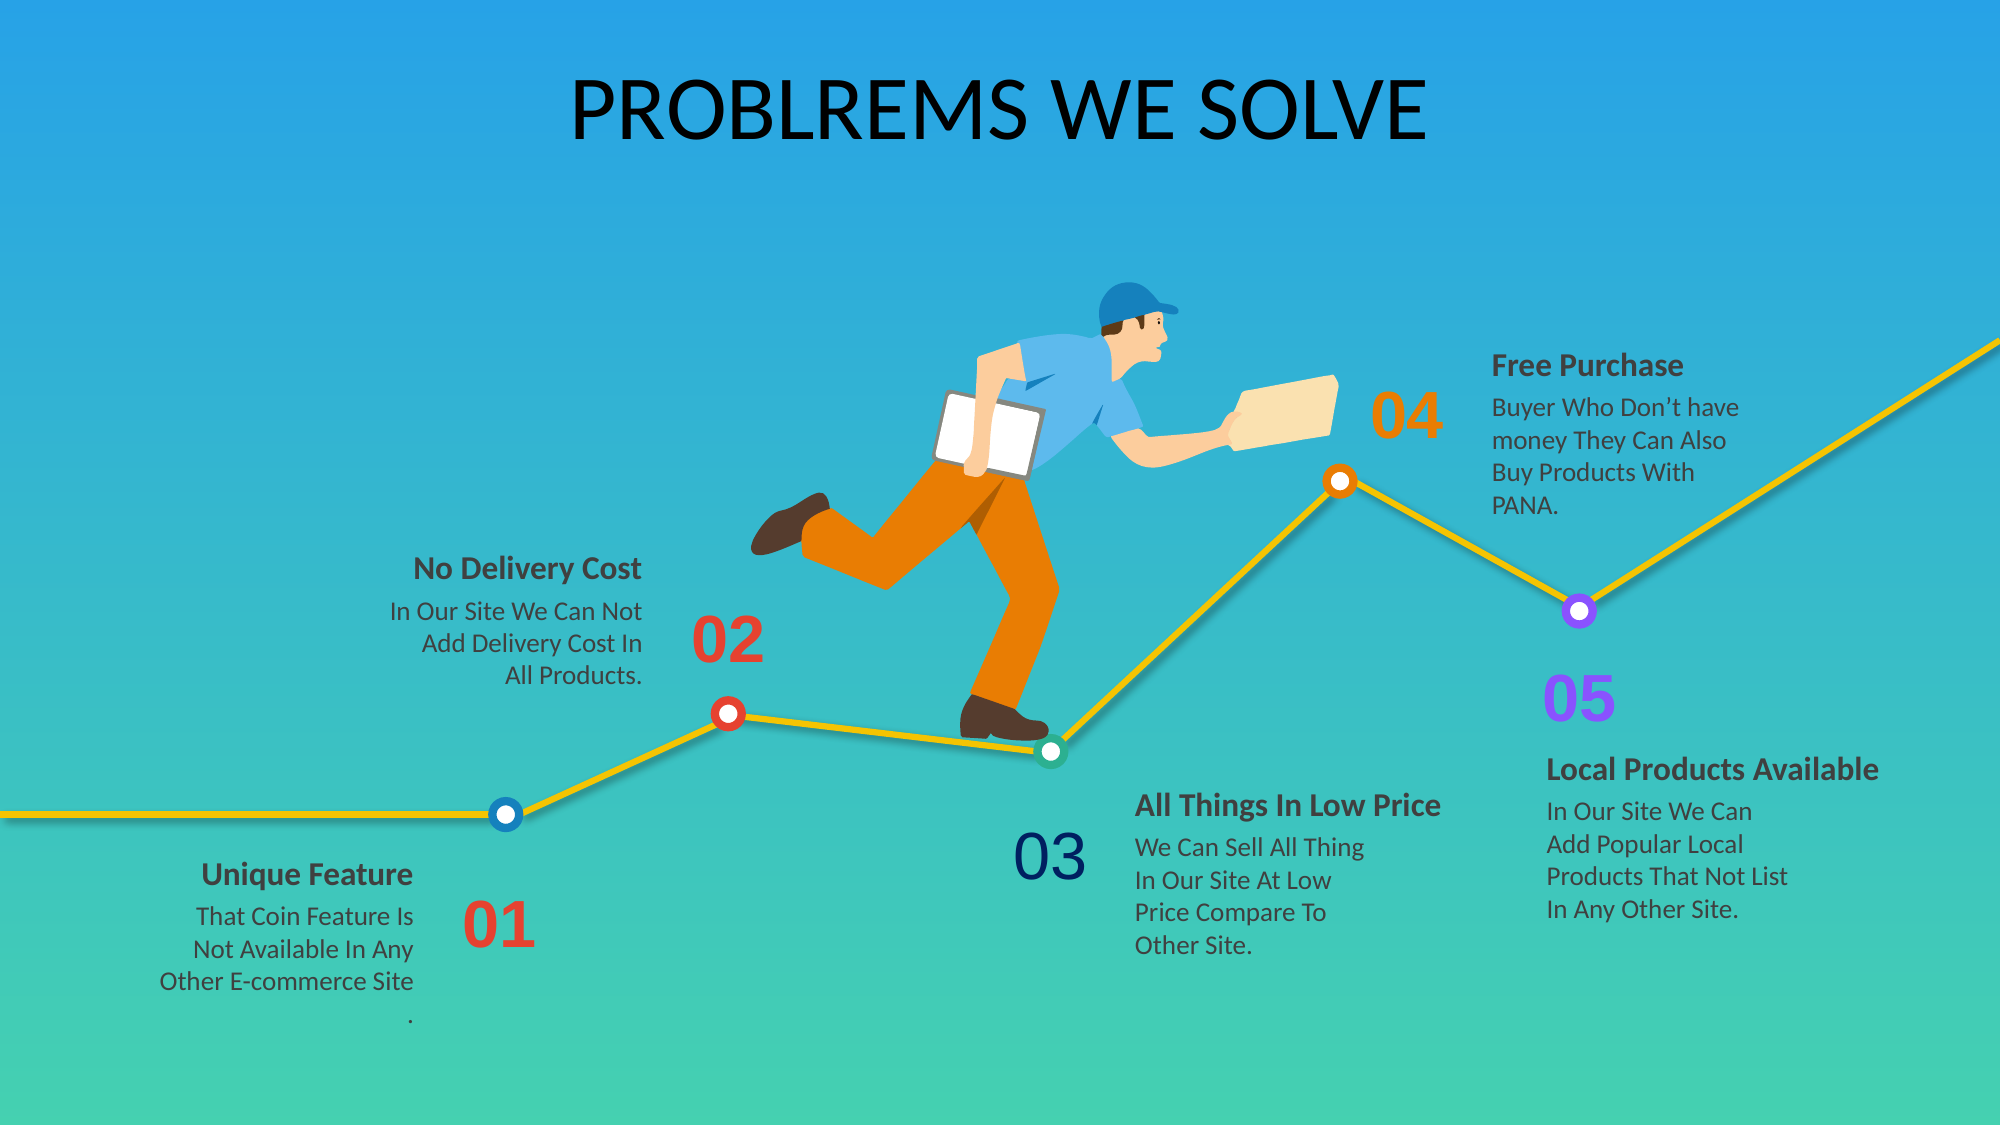

PROBLREMS WE SOLVE

Free Purchase
Buyer Who Don’t have money They Can Also Buy Products With PANA.
04

No Delivery Cost
In Our Site We Can Not Add Delivery Cost In All Products.
02

05

Local Products Available
In Our Site We Can Add Popular Local Products That Not List In Any Other Site.
All Things In Low Price
We Can Sell All Thing In Our Site At Low Price Compare To Other Site.

03
Unique Feature
That Coin Feature Is Not Available In Any Other E-commerce Site .
01